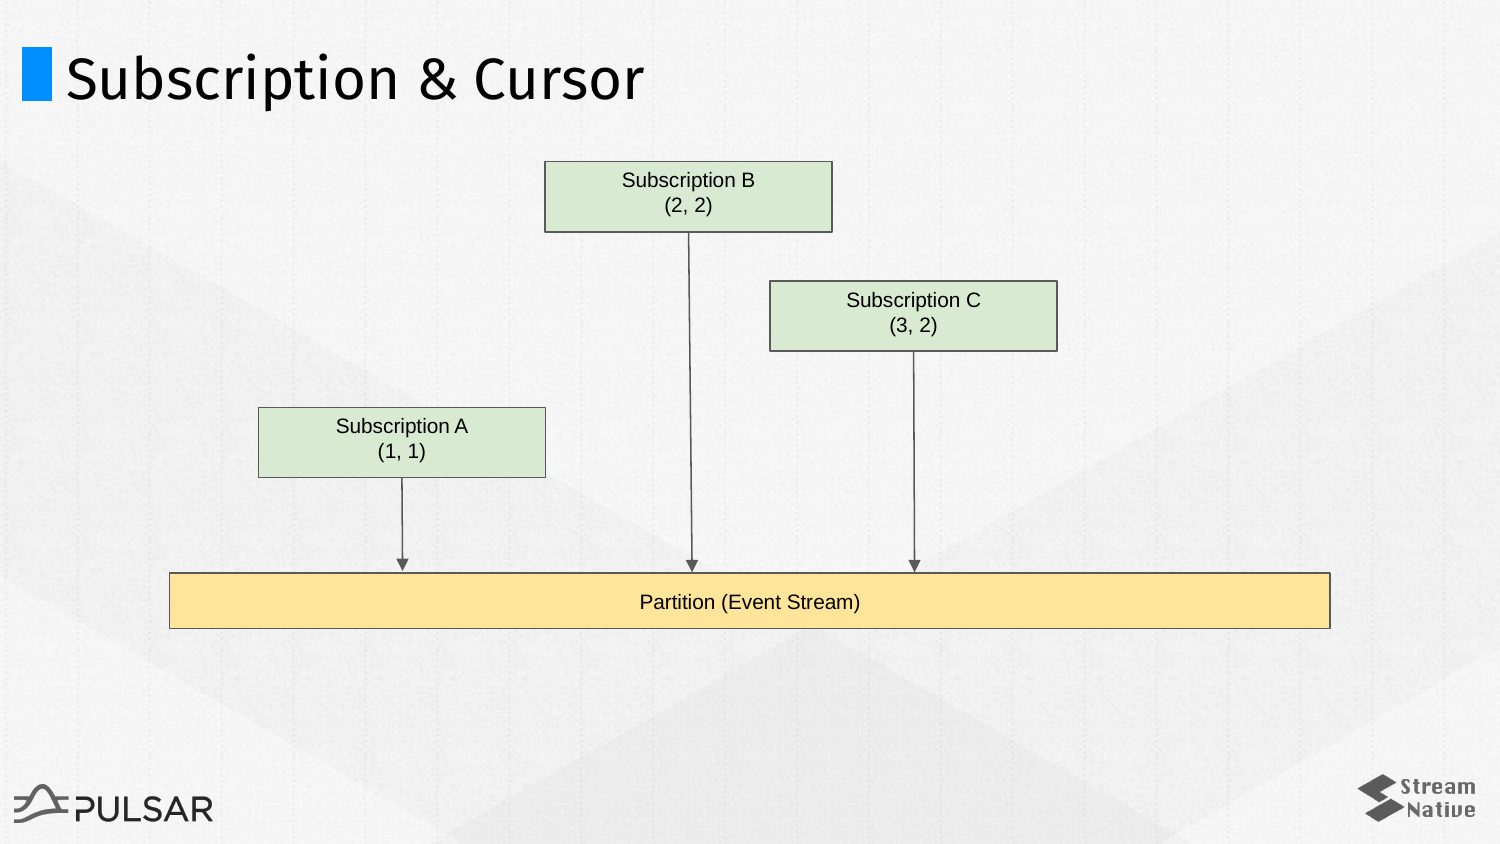

# Subscription & Cursor
Subscription B
(2, 2)
Subscription C
(3, 2)
Subscription A
(1, 1)
Partition (Event Stream)